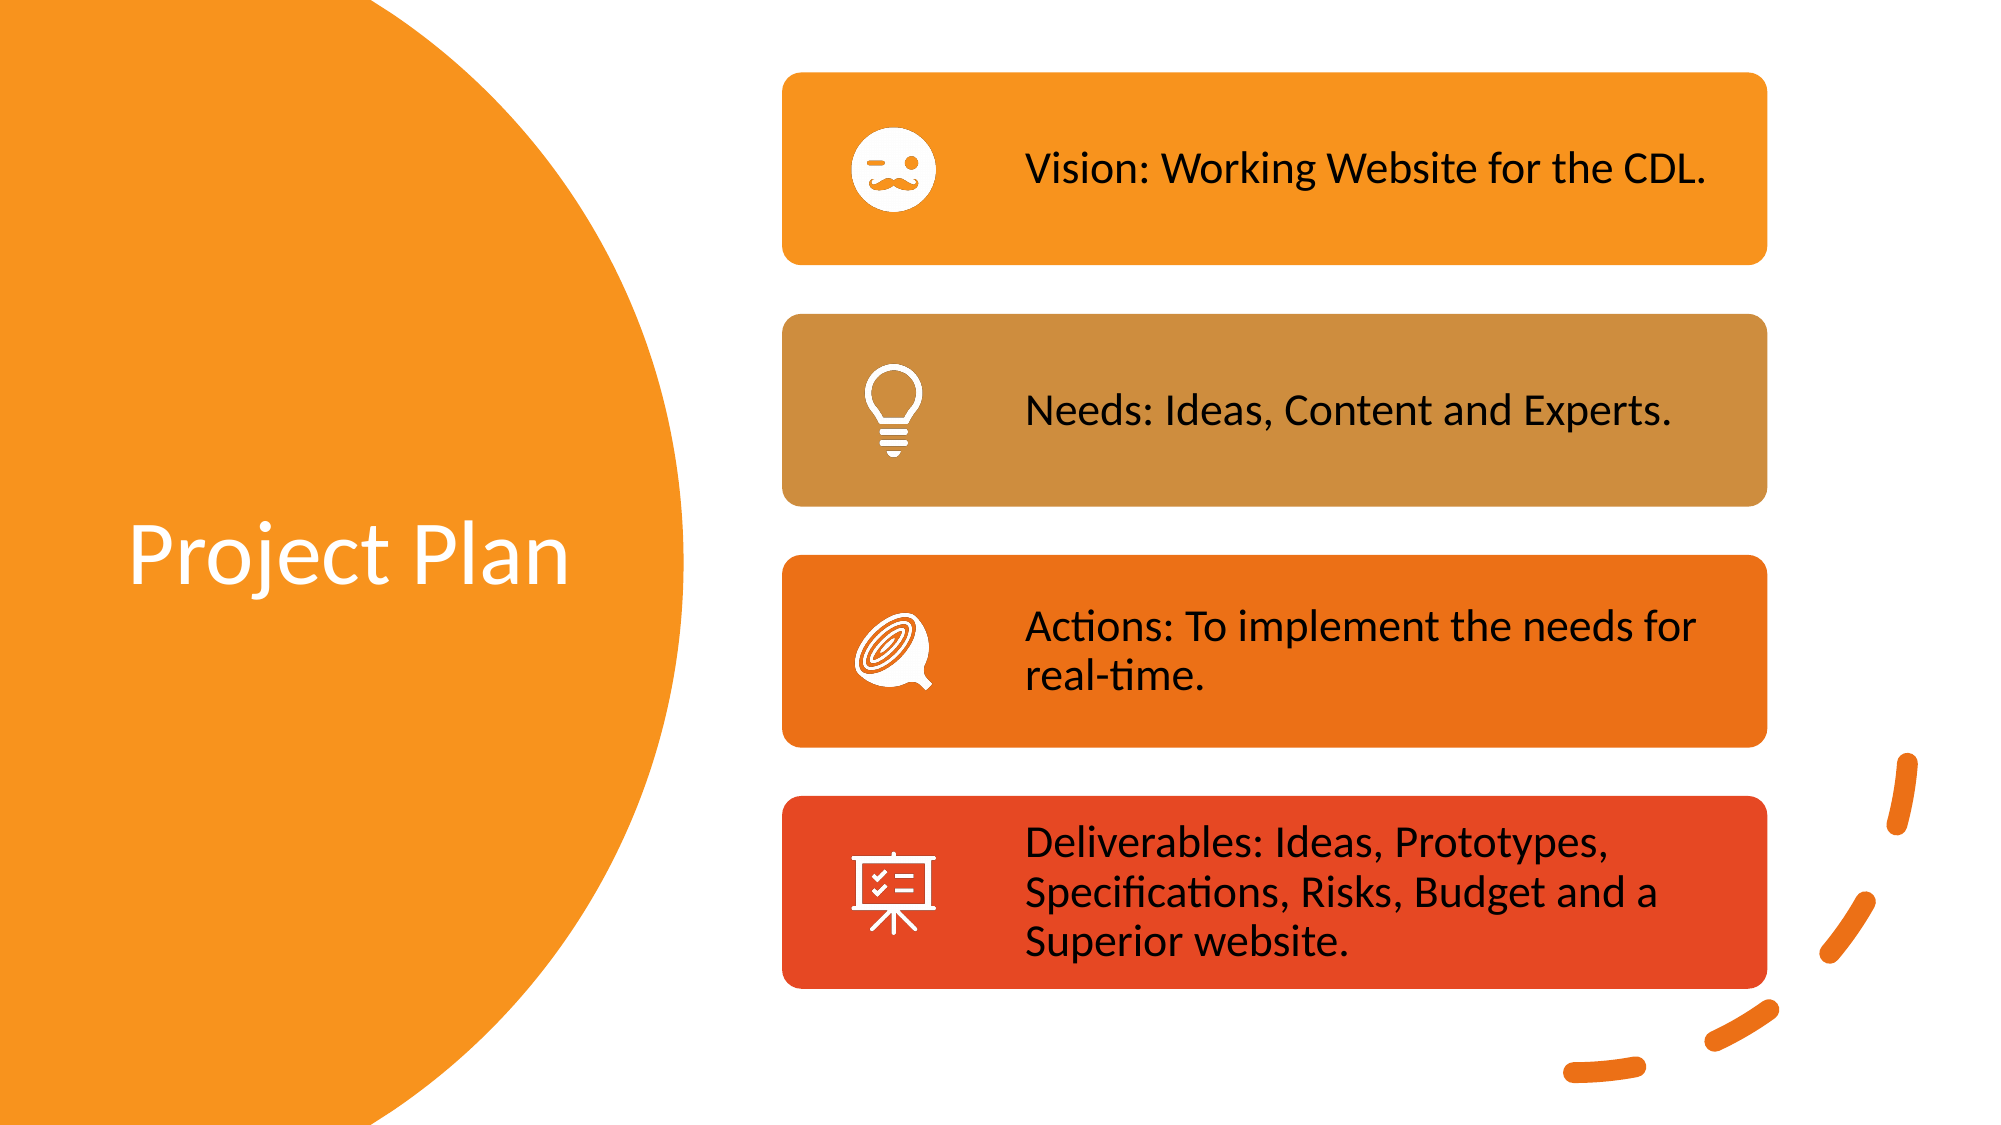

Vision: Working Website for the CDL.
Needs: Ideas, Content and Experts.
Actions: To implement the needs for real-time.
Deliverables: Ideas, Prototypes, Specifications, Risks, Budget and a Superior website.
# Project Plan